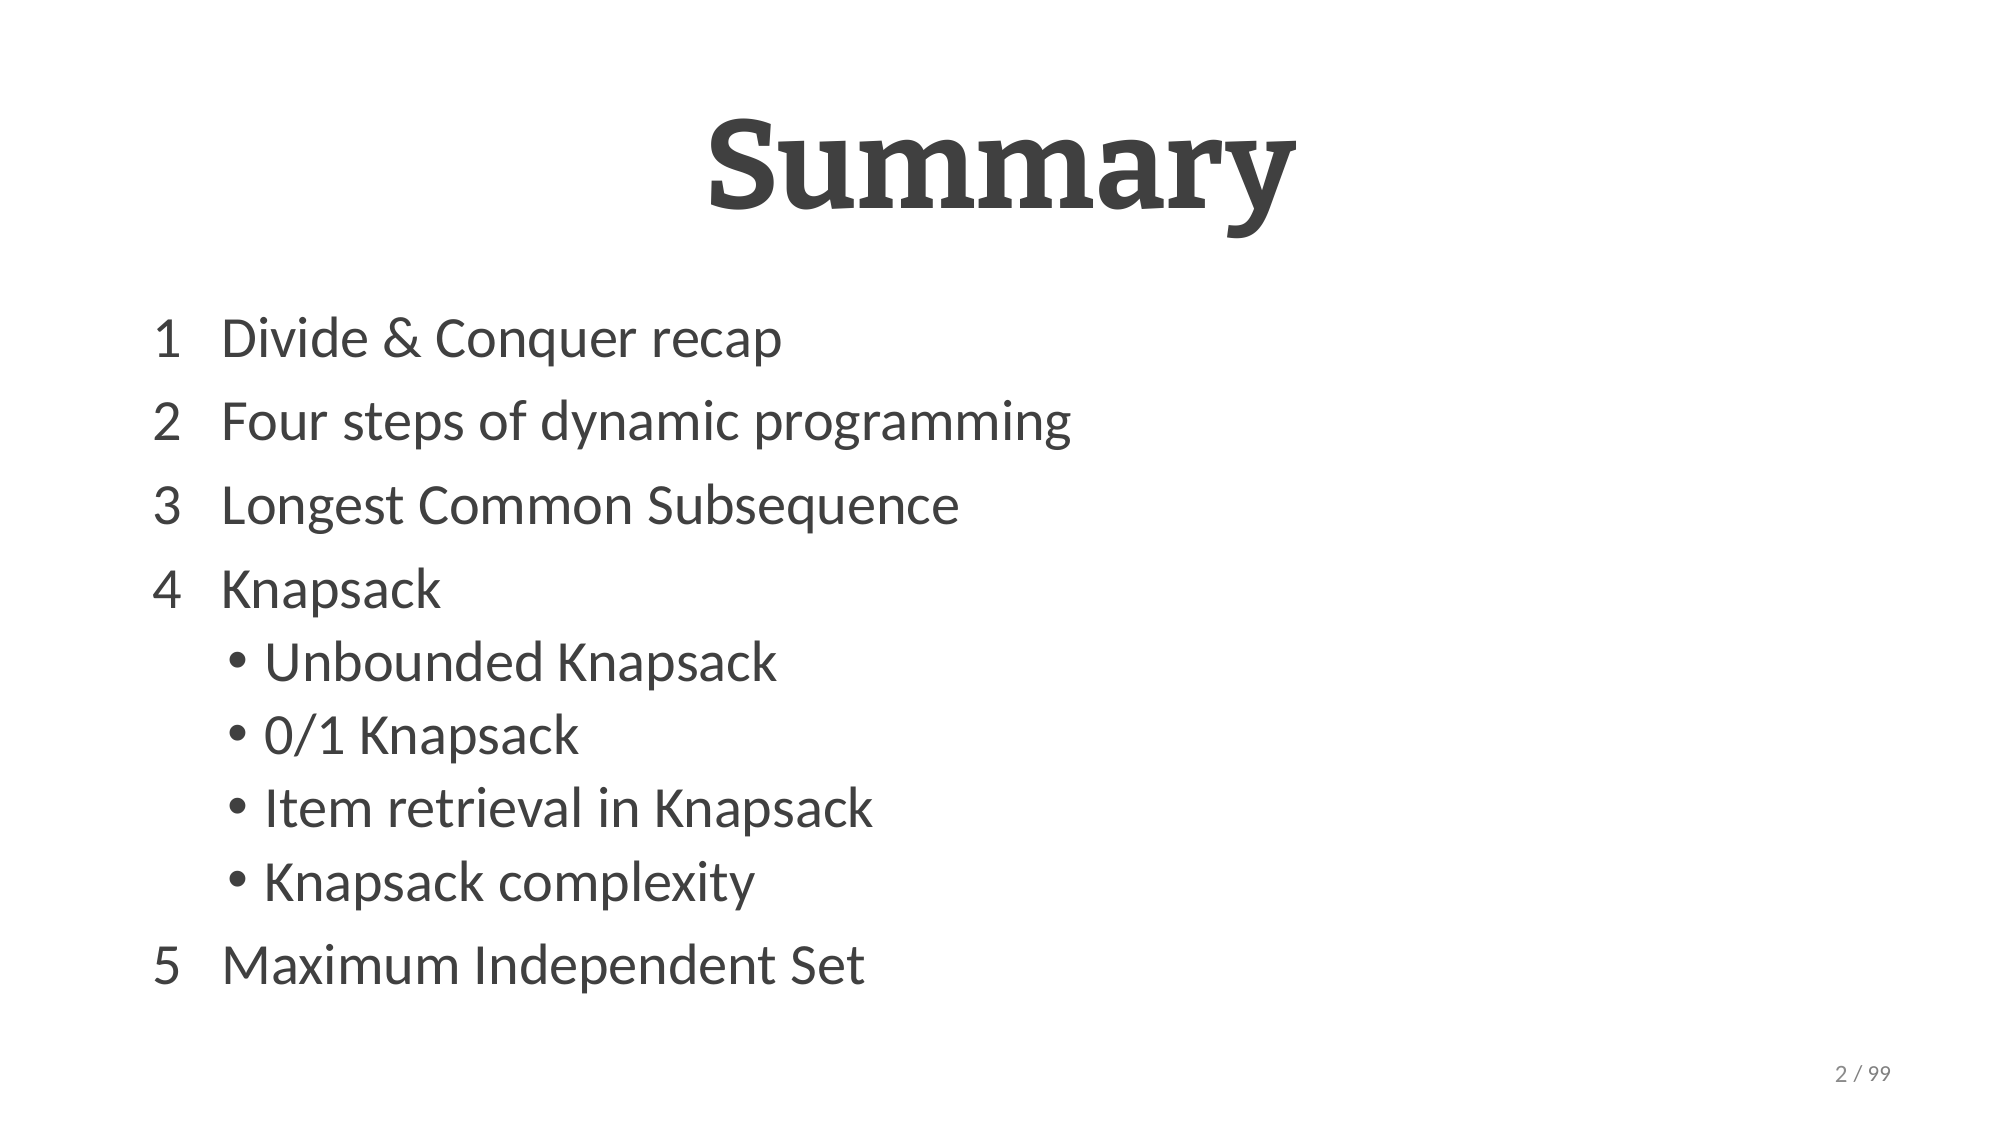

# Summary
1   Divide & Conquer recap
2   Four steps of dynamic programming
3   Longest Common Subsequence
4   Knapsack
Unbounded Knapsack
0/1 Knapsack
Item retrieval in Knapsack
Knapsack complexity
5   Maximum Independent Set
2